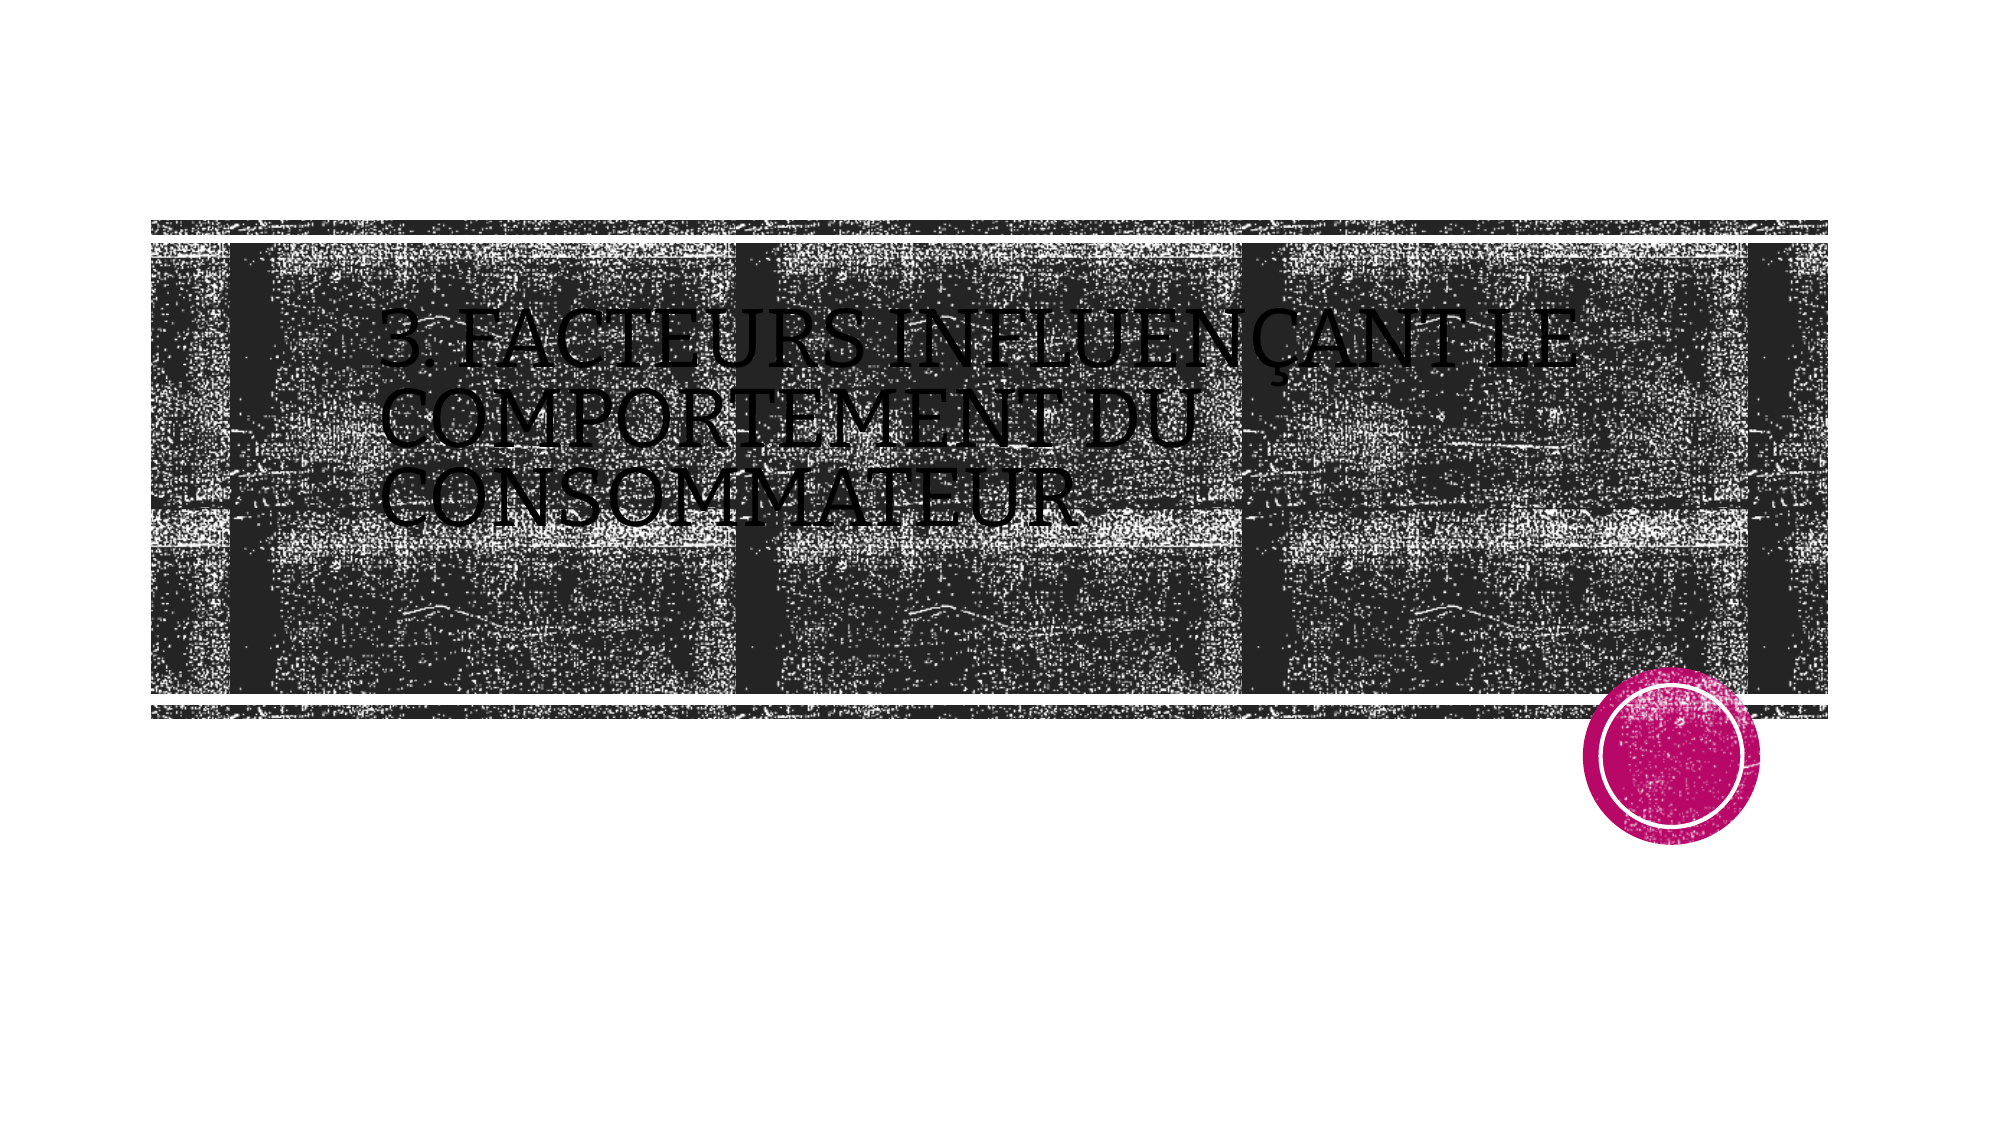

# 3. Facteurs influençant le comportement du consommateur